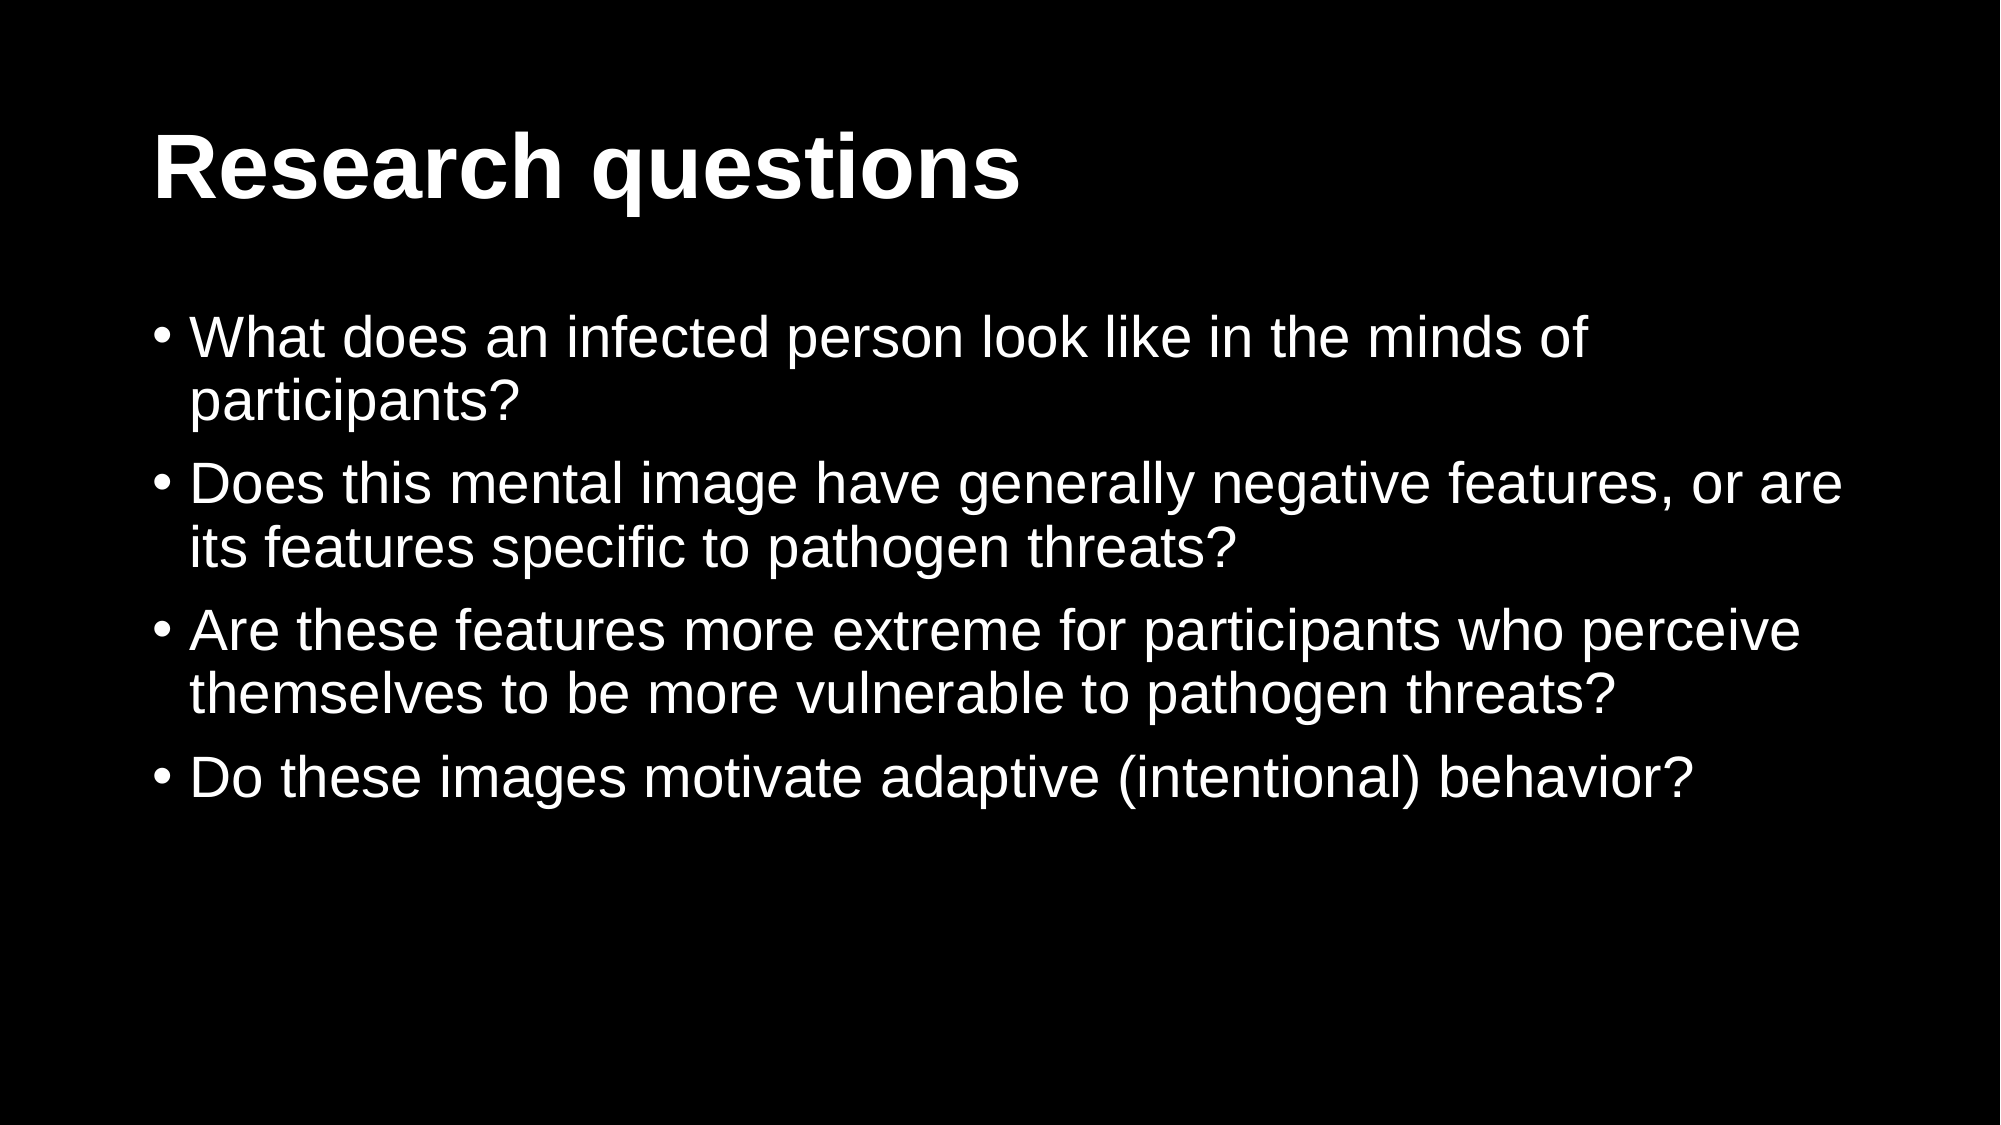

# Research questions
What does an infected person look like in the minds of participants?
Does this mental image have generally negative features, or are its features specific to pathogen threats?
Are these features more extreme for participants who perceive themselves to be more vulnerable to pathogen threats?
Do these images motivate adaptive (intentional) behavior?